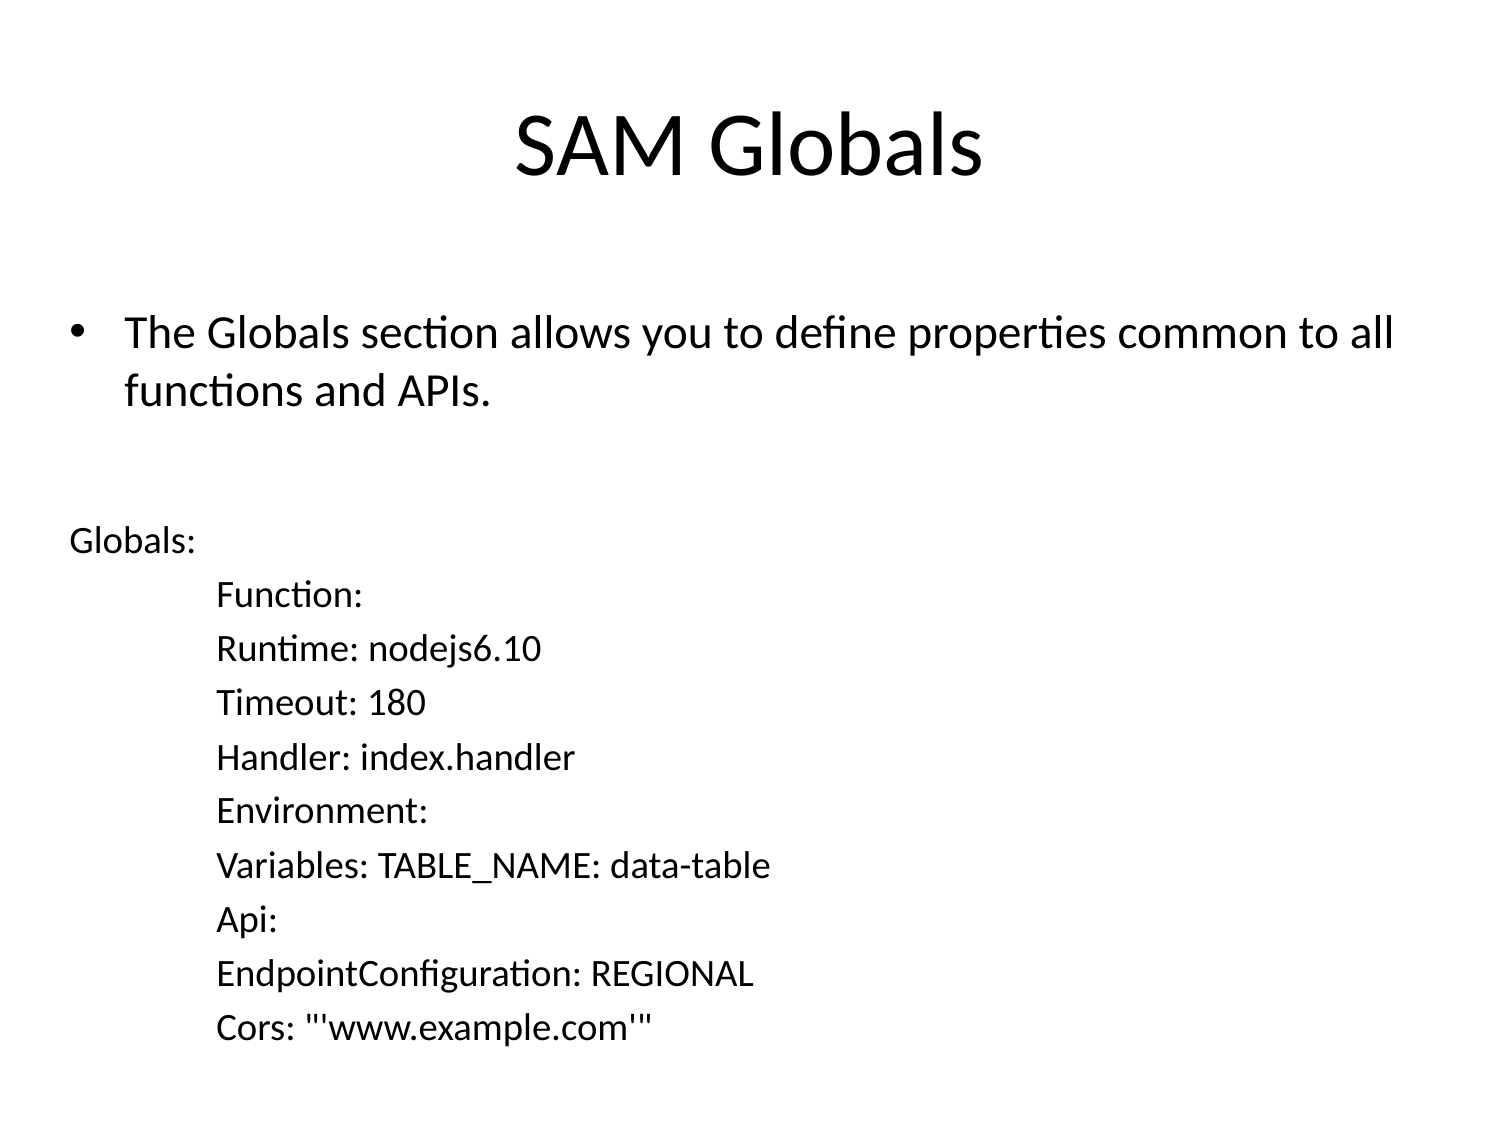

# SAM Globals
The Globals section allows you to define properties common to all functions and APIs.

Globals:
	Function:
		Runtime: nodejs6.10
		Timeout: 180
		Handler: index.handler
		Environment:
			Variables: TABLE_NAME: data-table
	Api:
		EndpointConfiguration: REGIONAL
		Cors: "'www.example.com'"